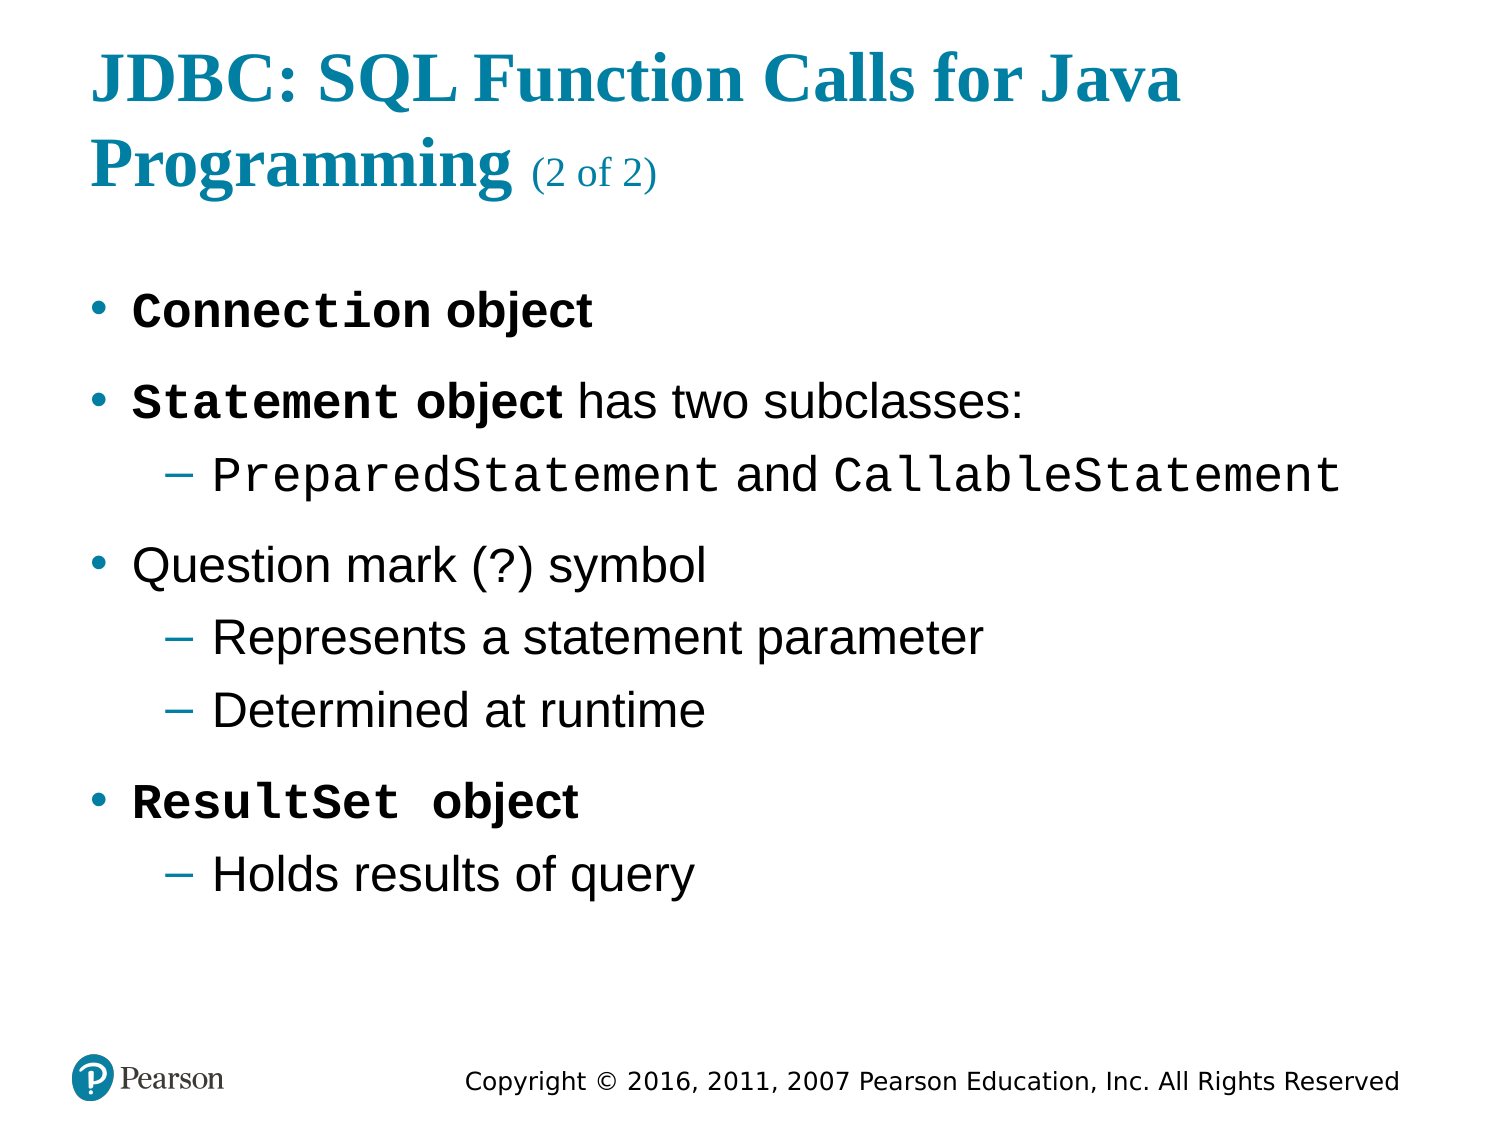

# J D B C: S Q L Function Calls for Java Programming (2 of 2)
Connection object
Statement object has two subclasses:
PreparedStatement and CallableStatement
Question mark (?) symbol
Represents a statement parameter
Determined at runtime
ResultSet object
Holds results of query